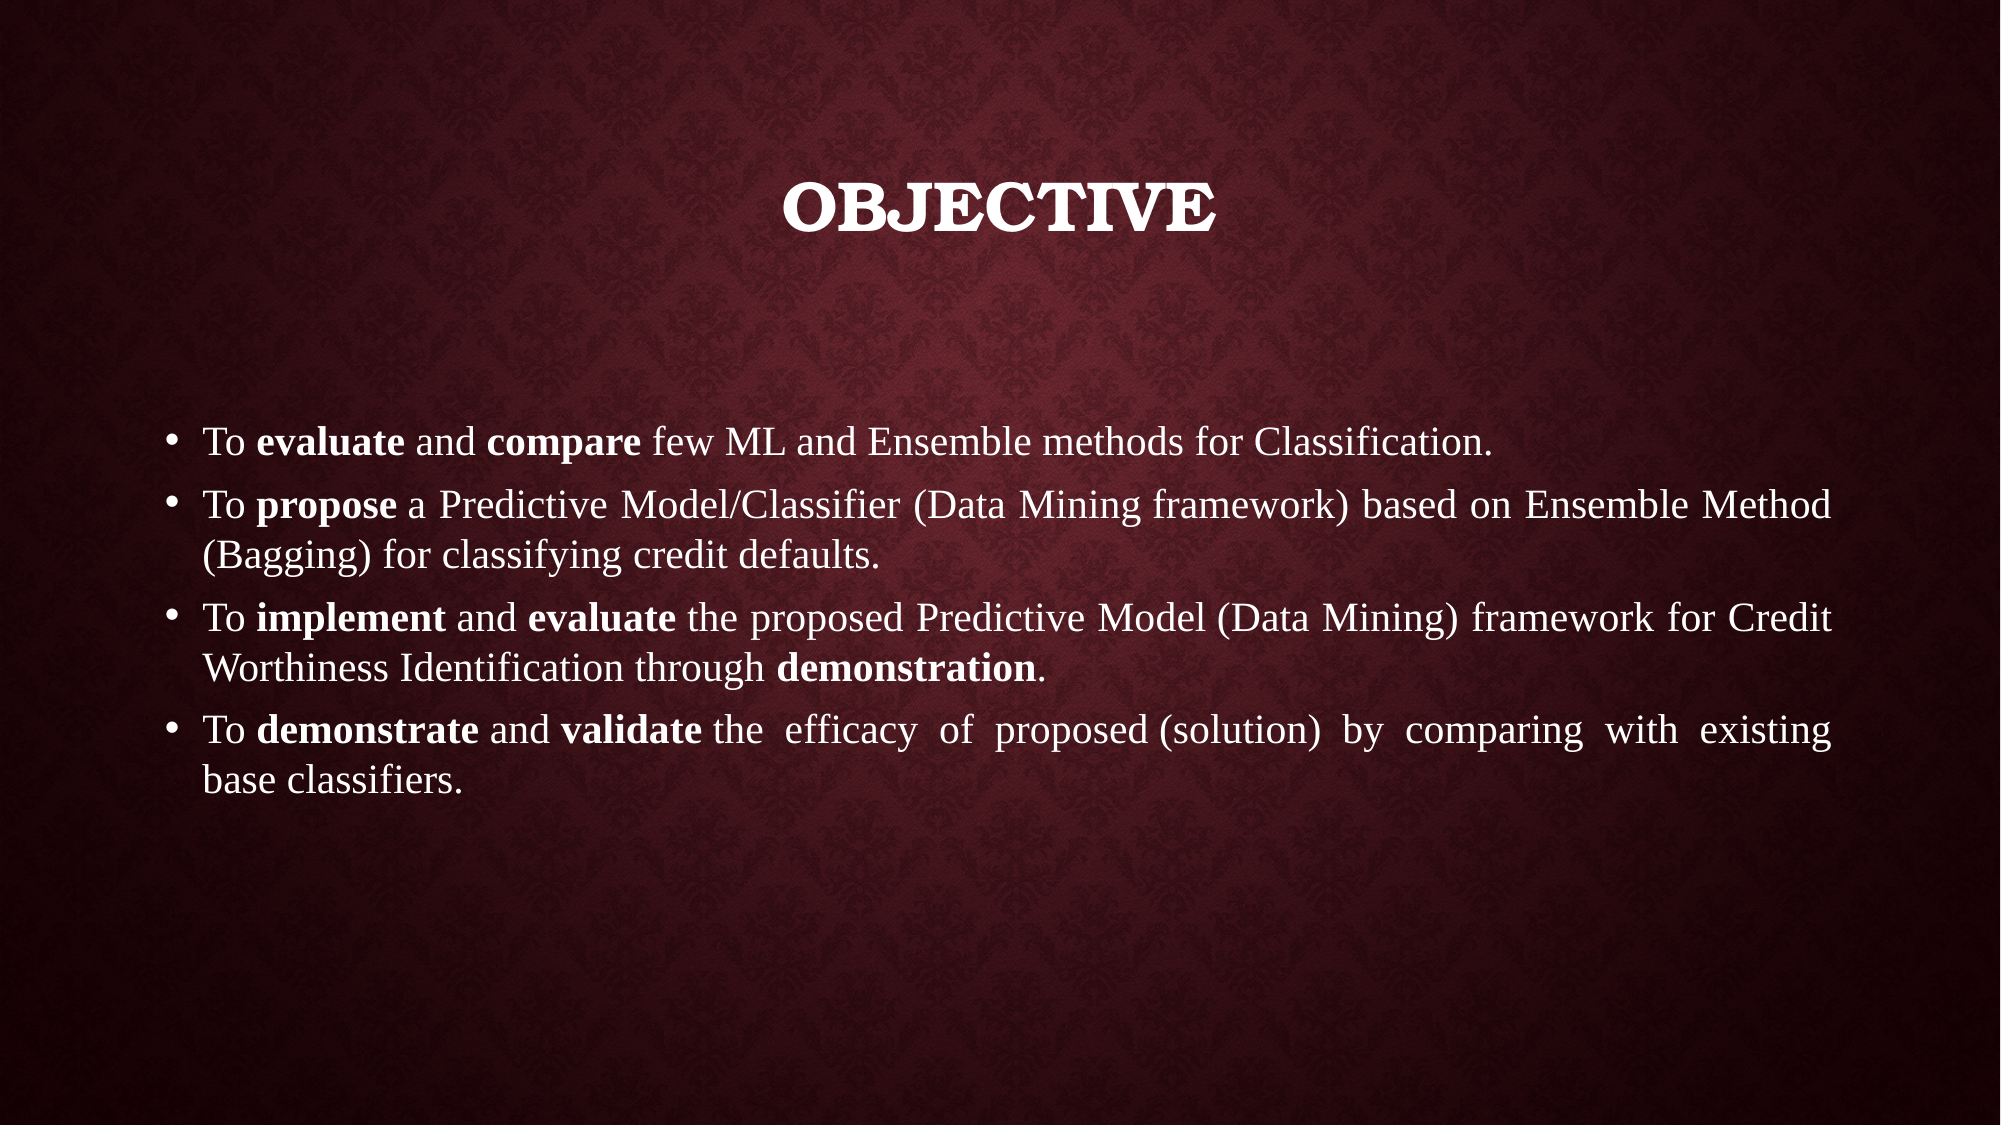

# Objective

To evaluate and compare few ML and Ensemble methods for Classification.
To propose a Predictive Model/Classifier (Data Mining framework) based on Ensemble Method (Bagging) for classifying credit defaults.
To implement and evaluate the proposed Predictive Model (Data Mining) framework for Credit Worthiness Identification through demonstration.
To demonstrate and validate the efficacy of proposed (solution) by comparing with existing base classifiers.